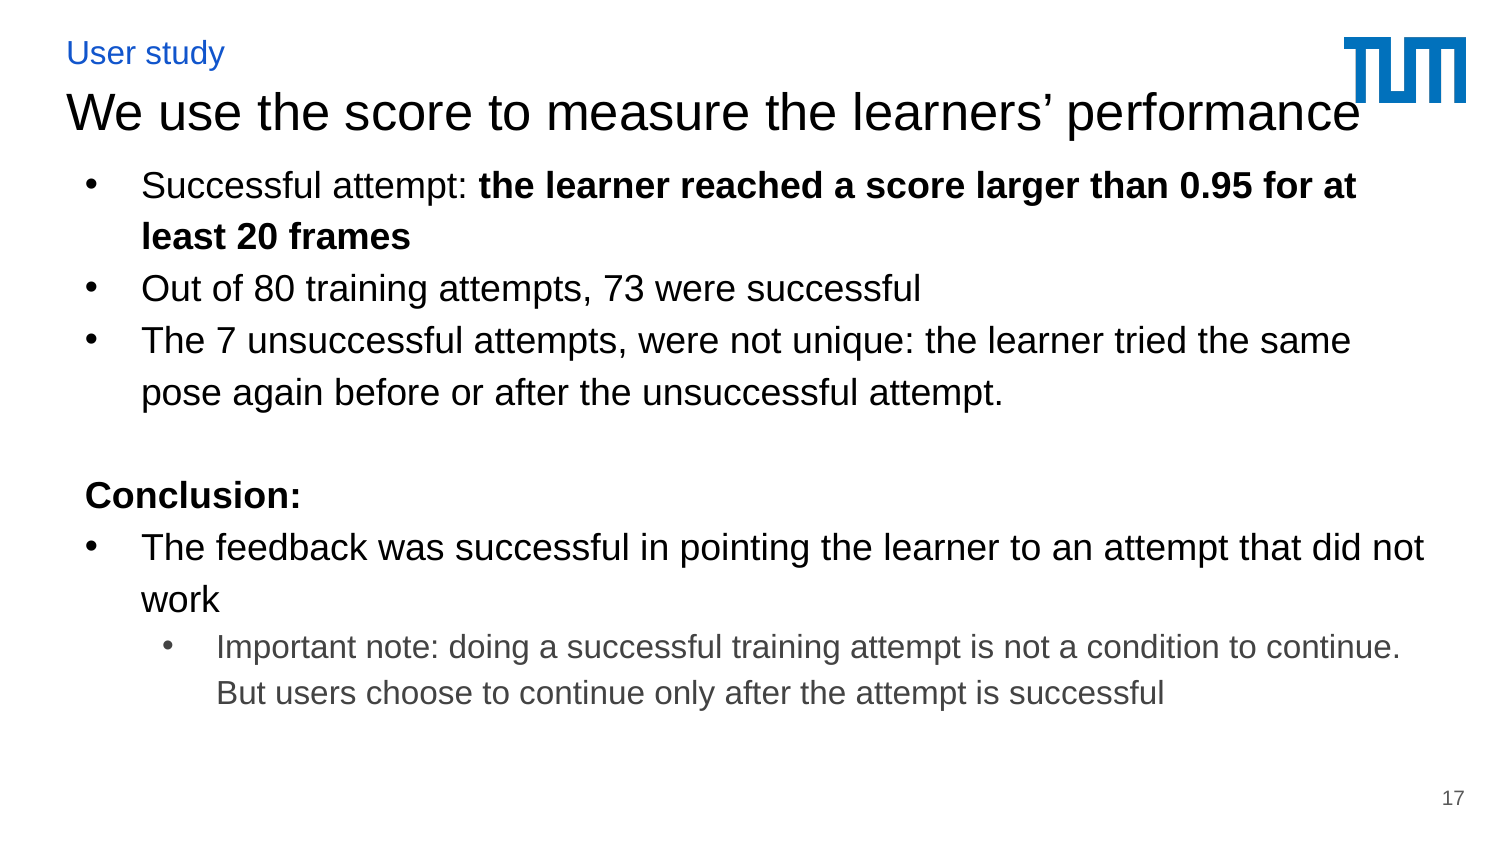

# User study
We use the score to measure the learners’ performance
Successful attempt: the learner reached a score larger than 0.95 for at least 20 frames
Out of 80 training attempts, 73 were successful
The 7 unsuccessful attempts, were not unique: the learner tried the same pose again before or after the unsuccessful attempt.

Conclusion:
The feedback was successful in pointing the learner to an attempt that did not work
Important note: doing a successful training attempt is not a condition to continue. But users choose to continue only after the attempt is successful
17